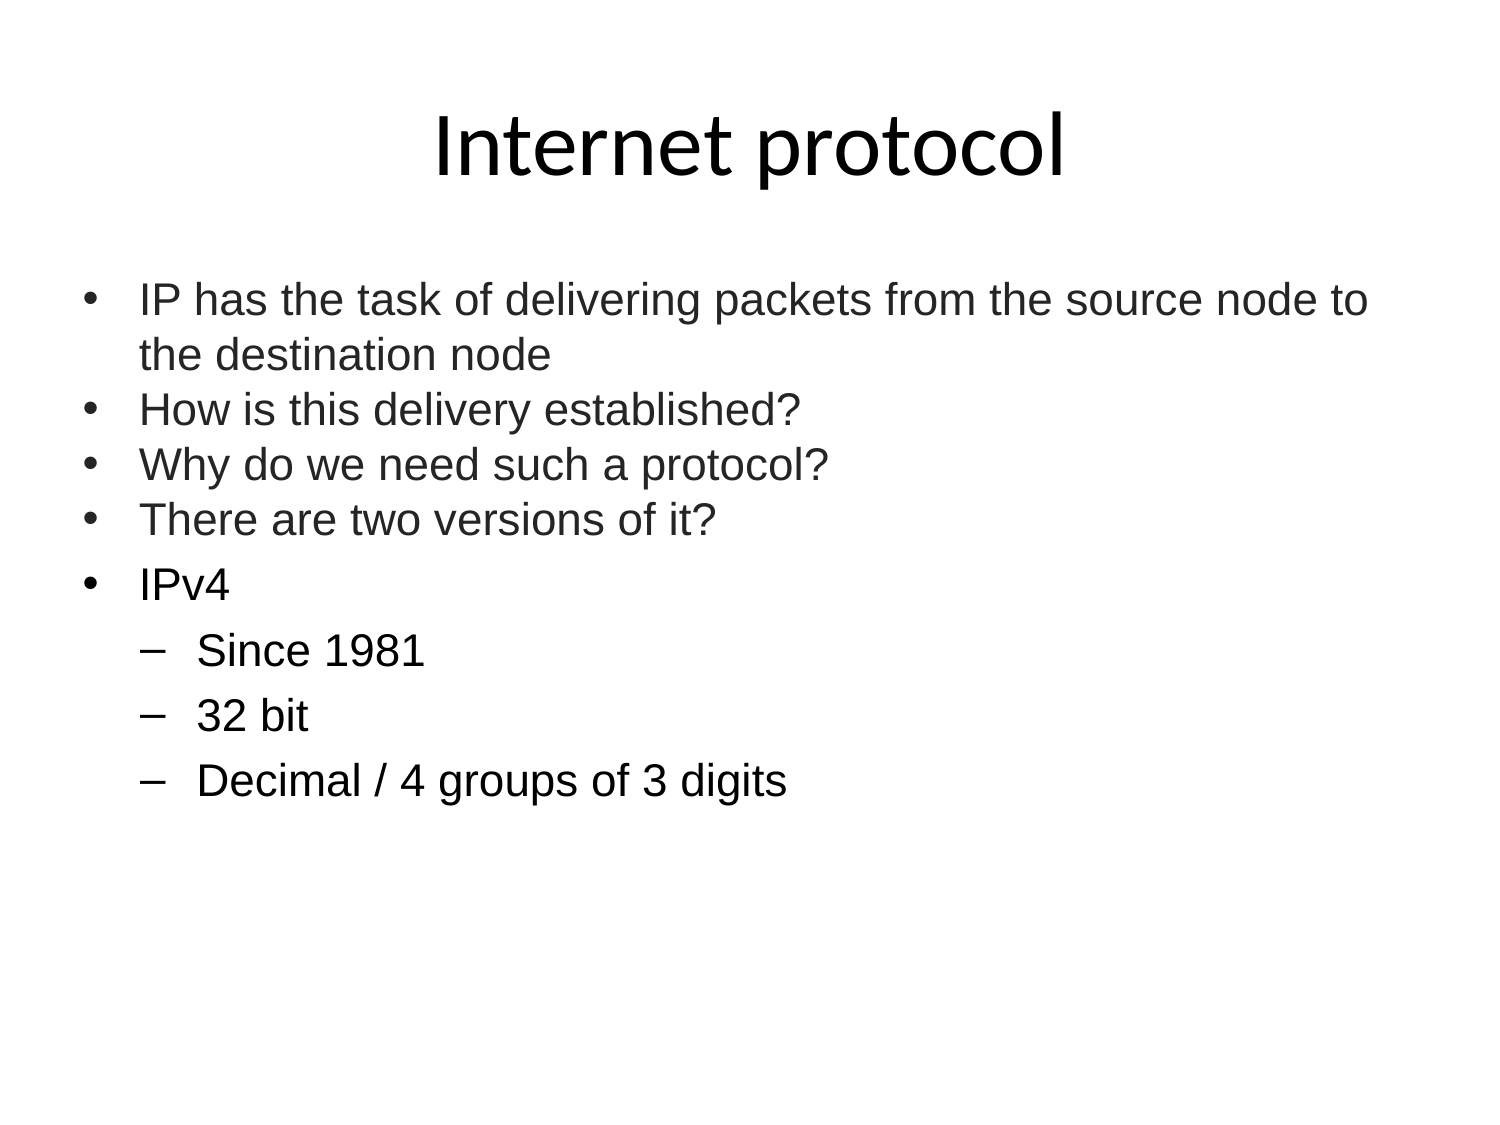

# Internet protocol
IP has the task of delivering packets from the source node to the destination node
How is this delivery established?
Why do we need such a protocol?
There are two versions of it?
IPv4
Since 1981
32 bit
Decimal / 4 groups of 3 digits